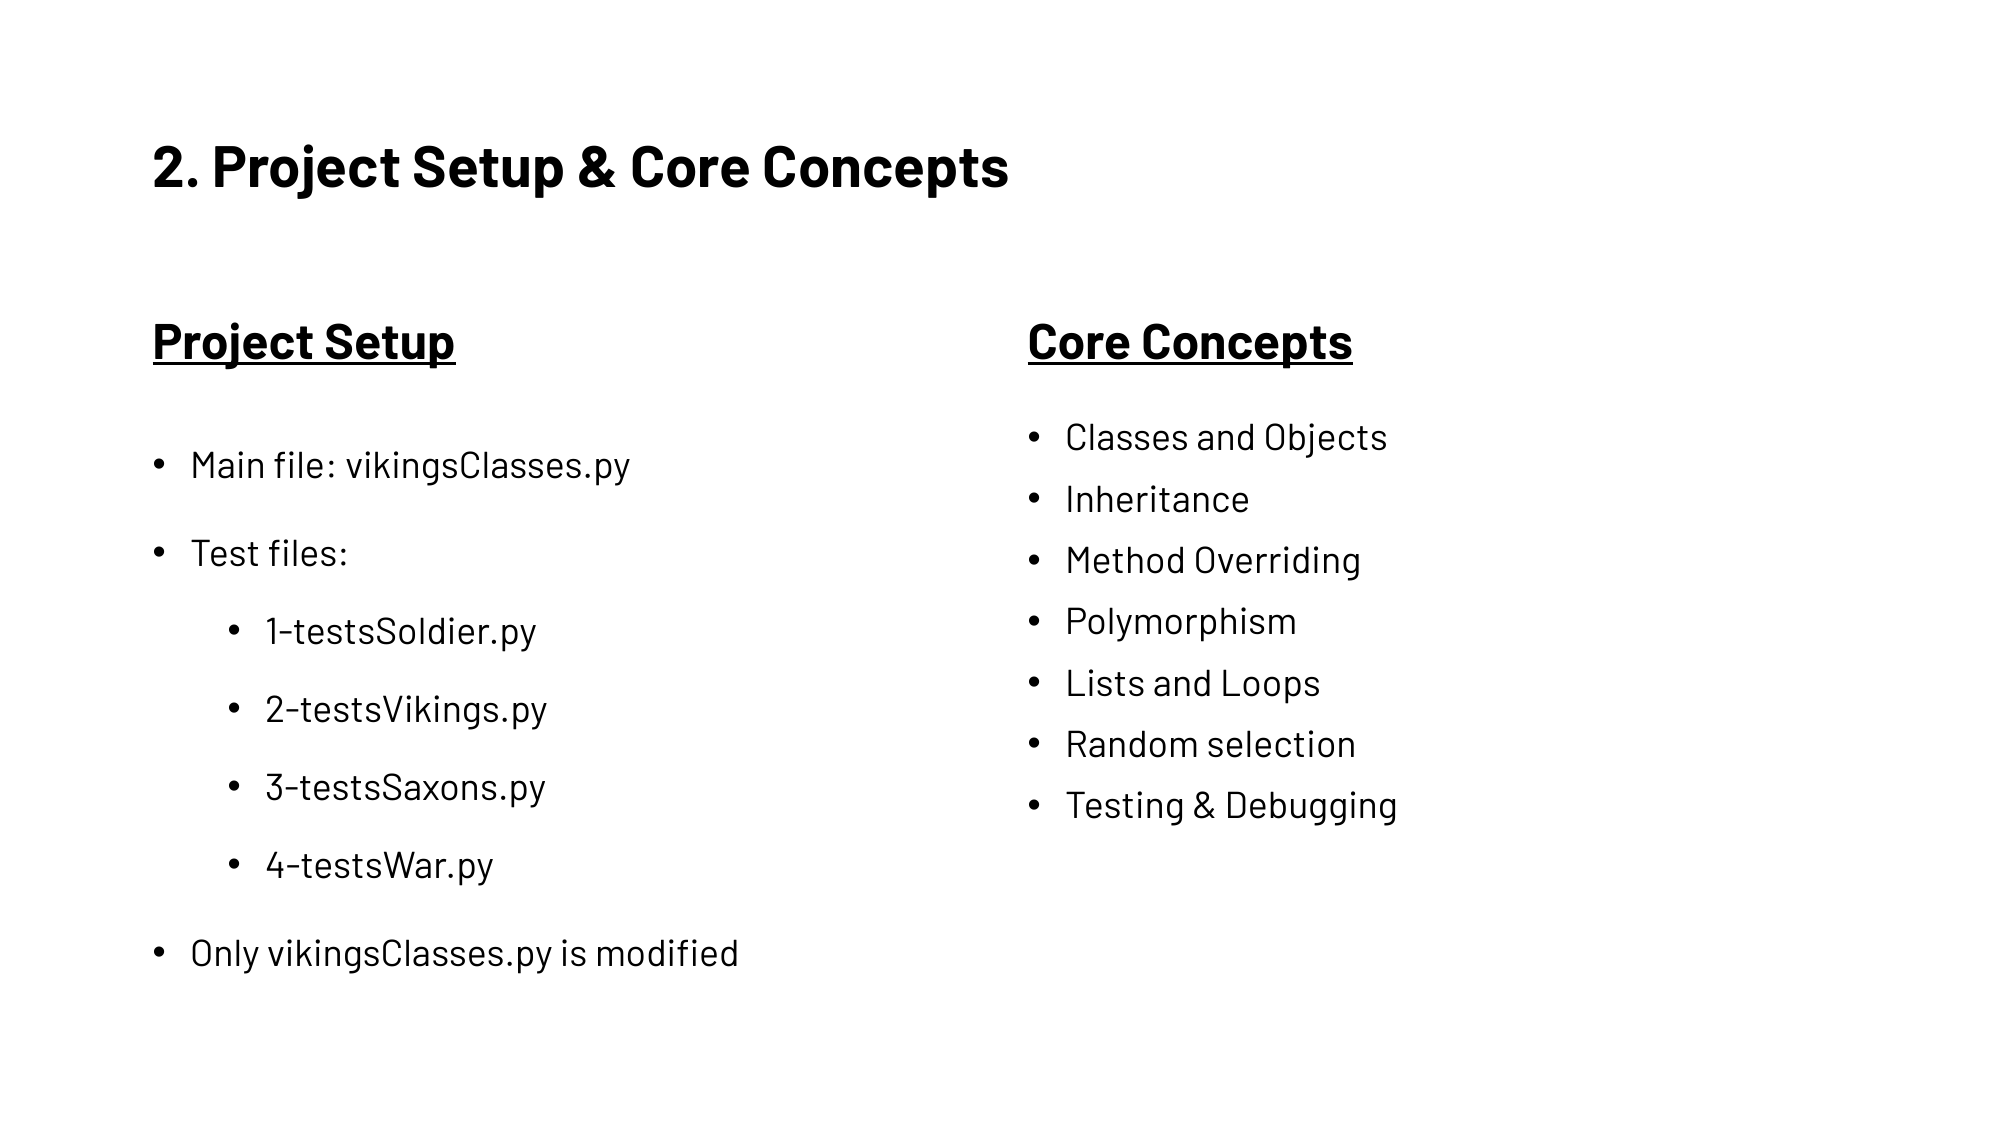

# 2. Project Setup & Core Concepts
Project Setup
Core Concepts
Main file: vikingsClasses.py
Test files:
1-testsSoldier.py
2-testsVikings.py
3-testsSaxons.py
4-testsWar.py
Only vikingsClasses.py is modified

Classes and Objects
Inheritance
Method Overriding
Polymorphism
Lists and Loops
Random selection
Testing & Debugging